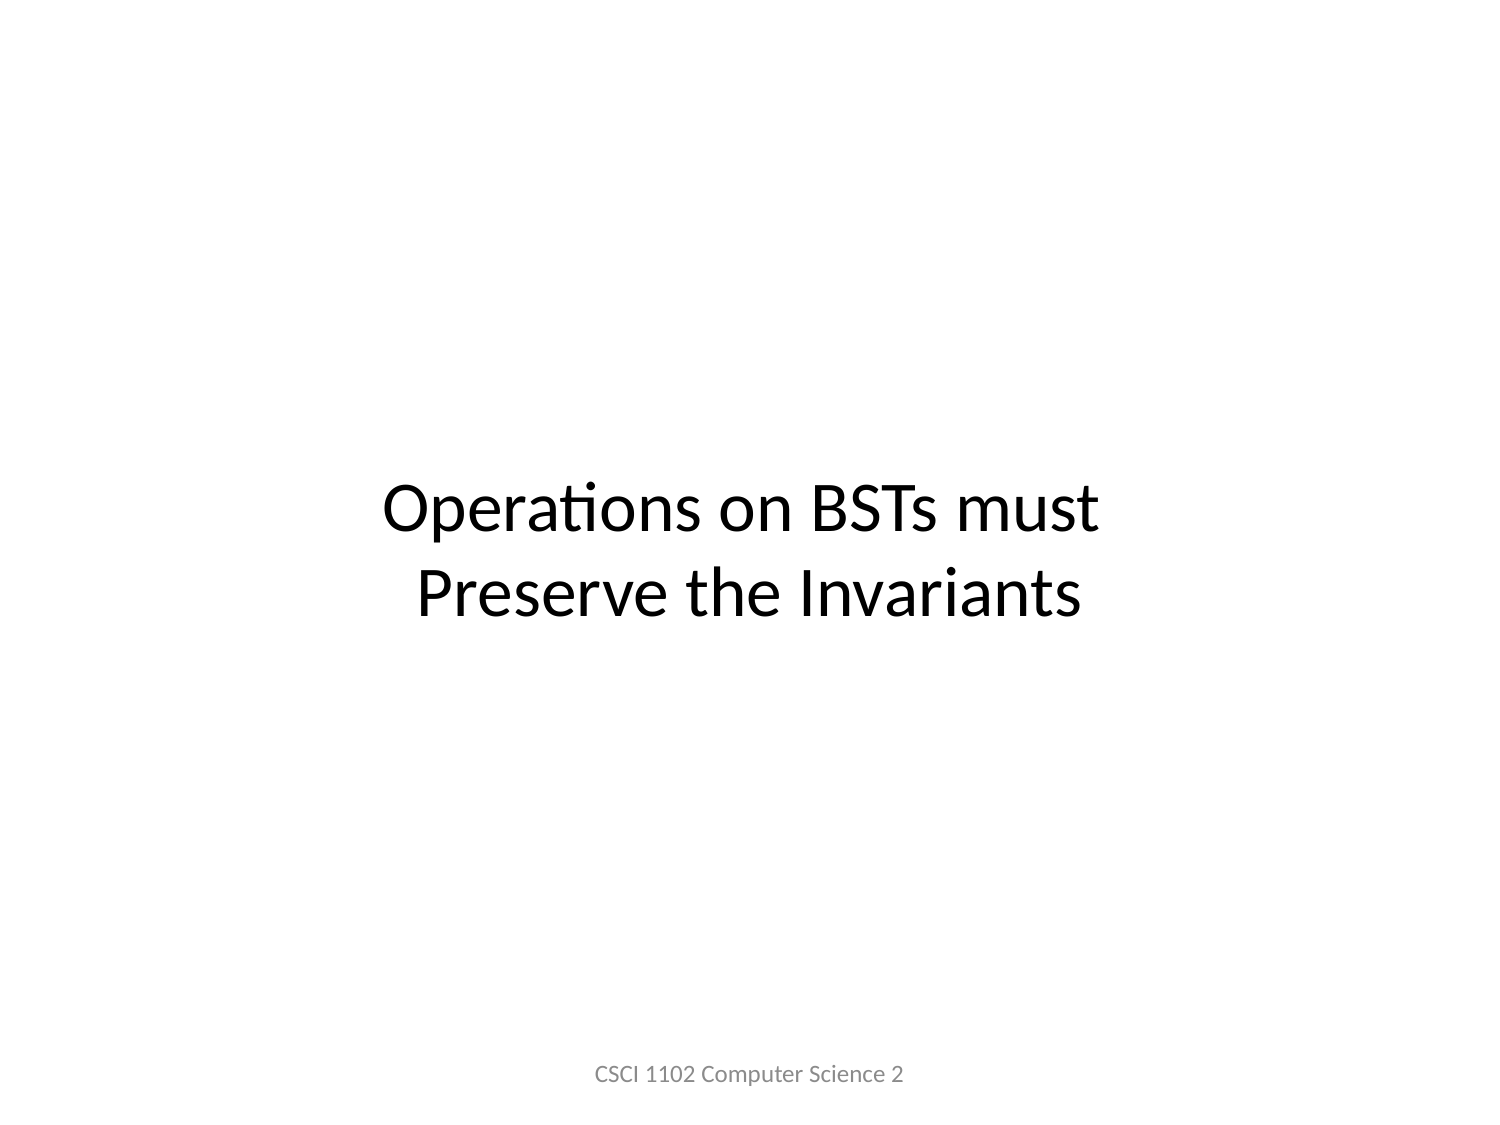

# Operations on BSTs must Preserve the Invariants
CSCI 1102 Computer Science 2